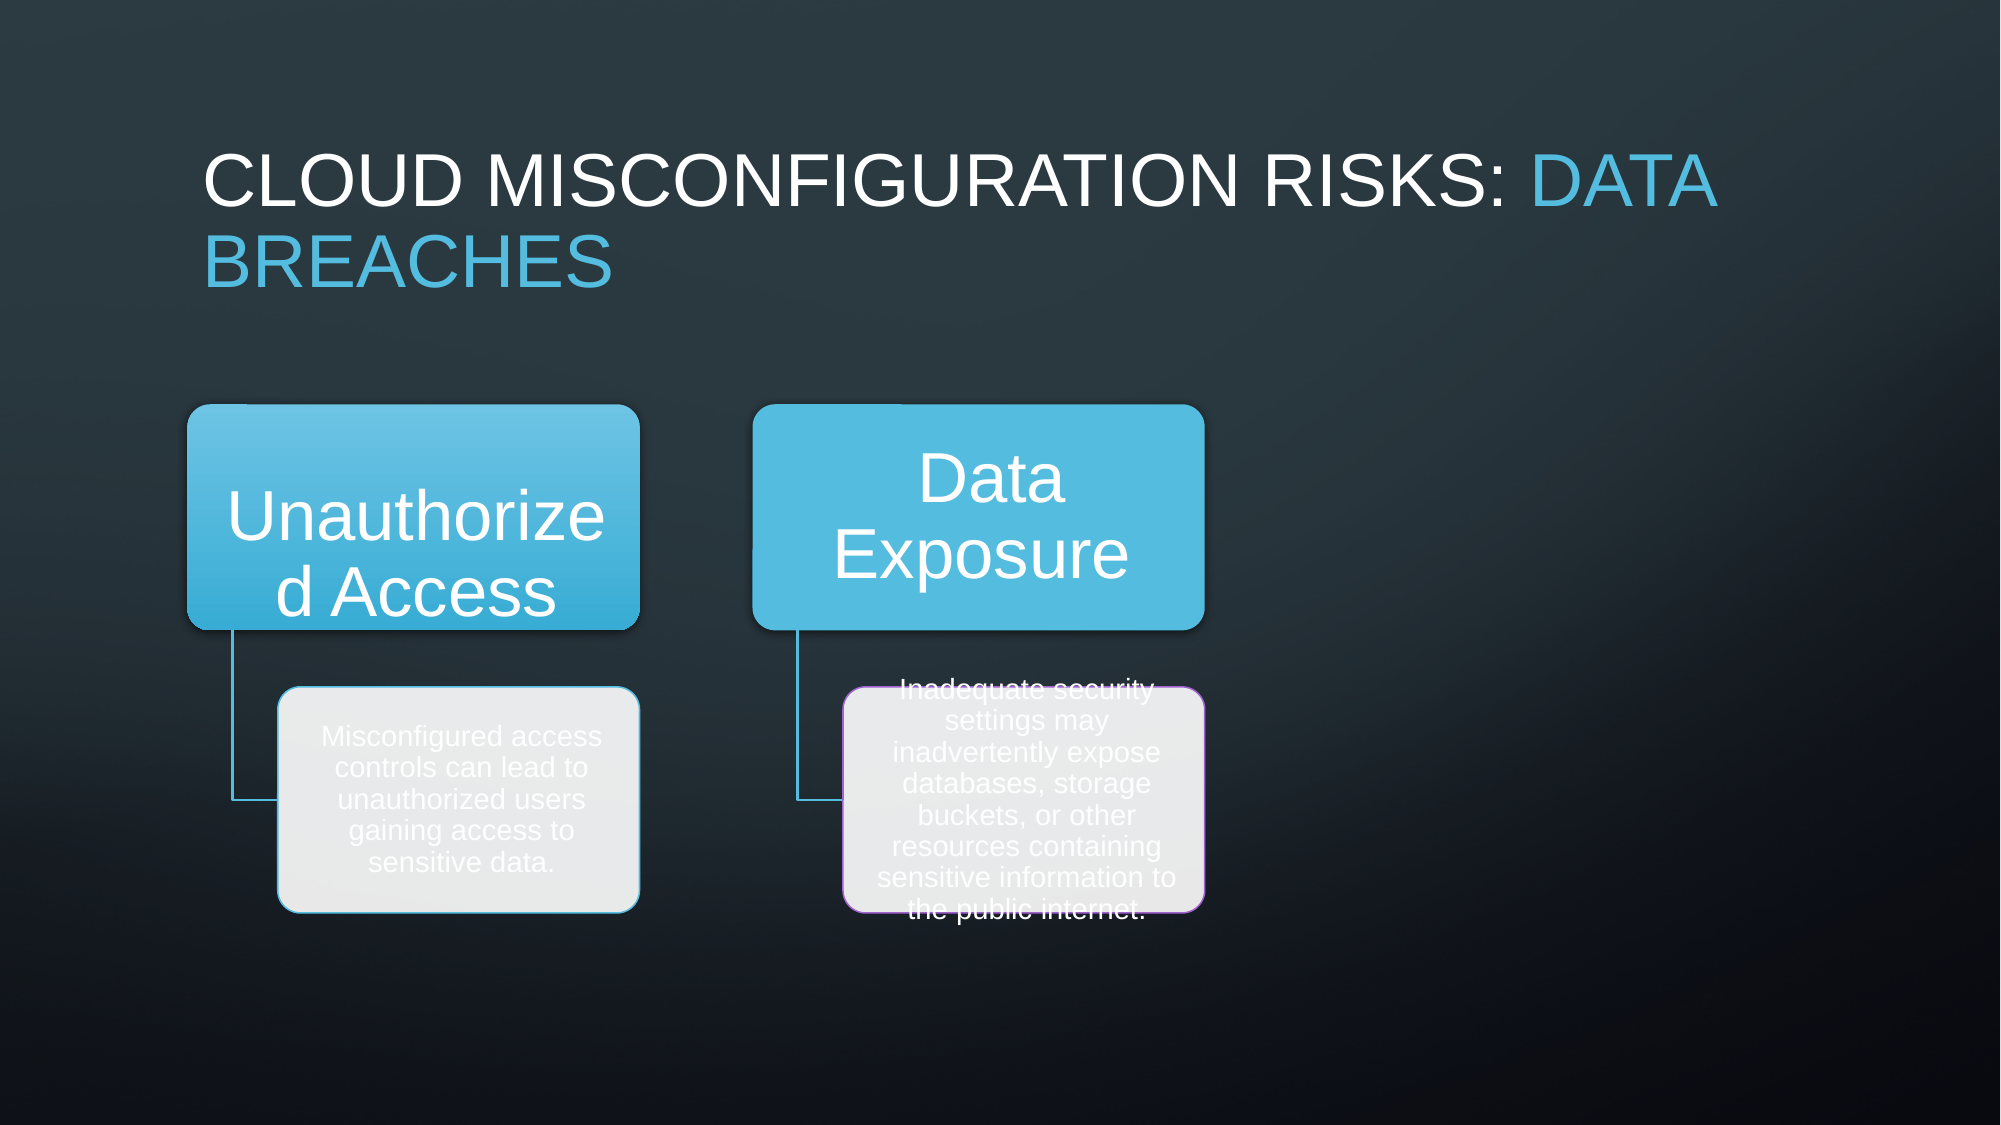

# Cloud Misconfiguration Risks: Data Breaches
 Unauthorized Access
Misconfigured access controls can lead to unauthorized users gaining access to sensitive data.
 Data Exposure
Inadequate security settings may inadvertently expose databases, storage buckets, or other resources containing sensitive information to the public internet.